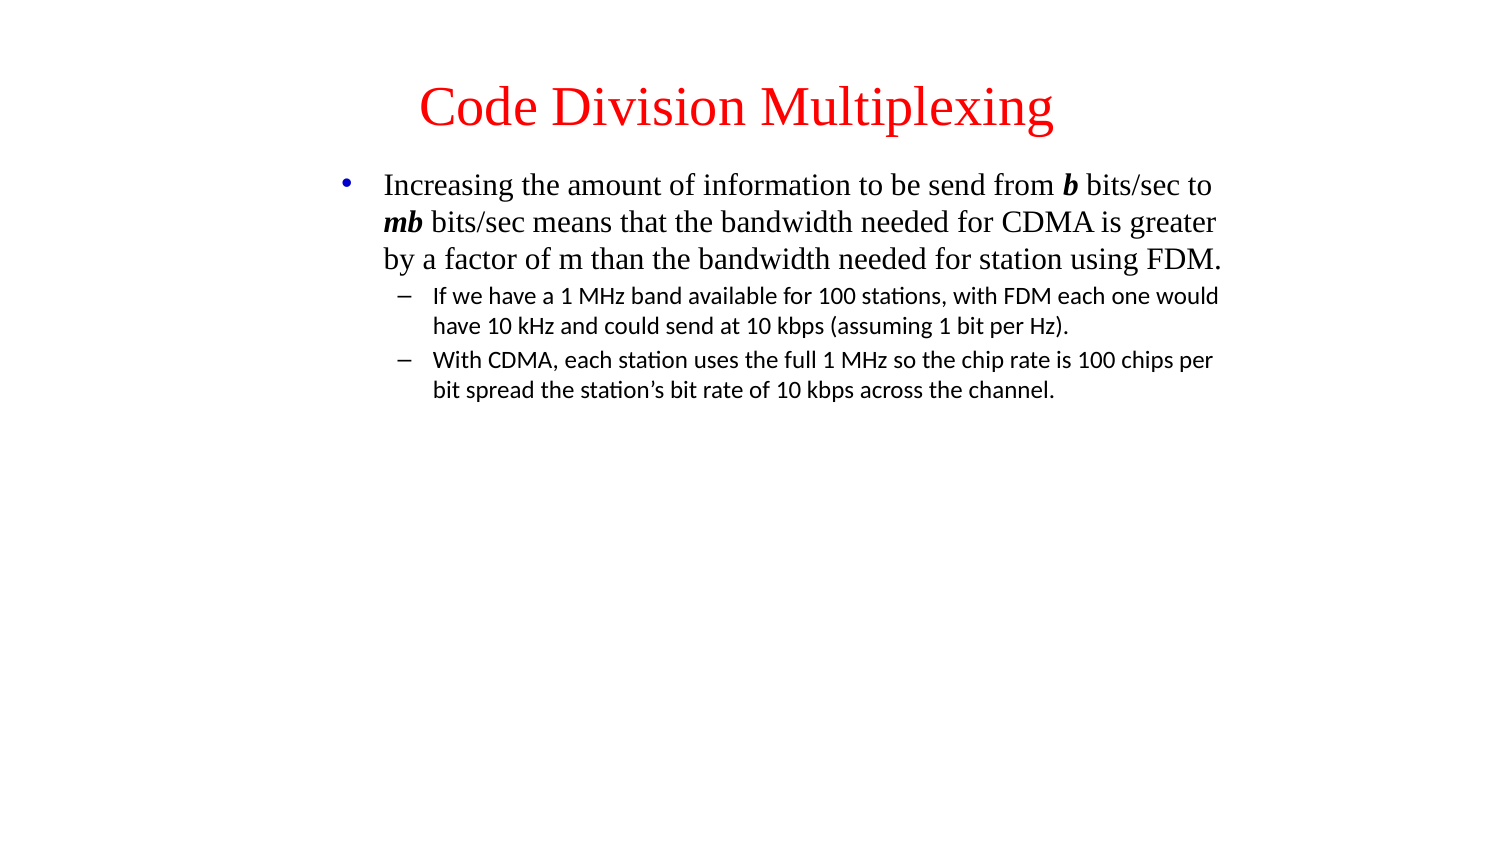

# Code Division Multiplexing
Increasing the amount of information to be send from b bits/sec to mb bits/sec means that the bandwidth needed for CDMA is greater by a factor of m than the bandwidth needed for station using FDM.
If we have a 1 MHz band available for 100 stations, with FDM each one would have 10 kHz and could send at 10 kbps (assuming 1 bit per Hz).
With CDMA, each station uses the full 1 MHz so the chip rate is 100 chips per bit spread the station’s bit rate of 10 kbps across the channel.